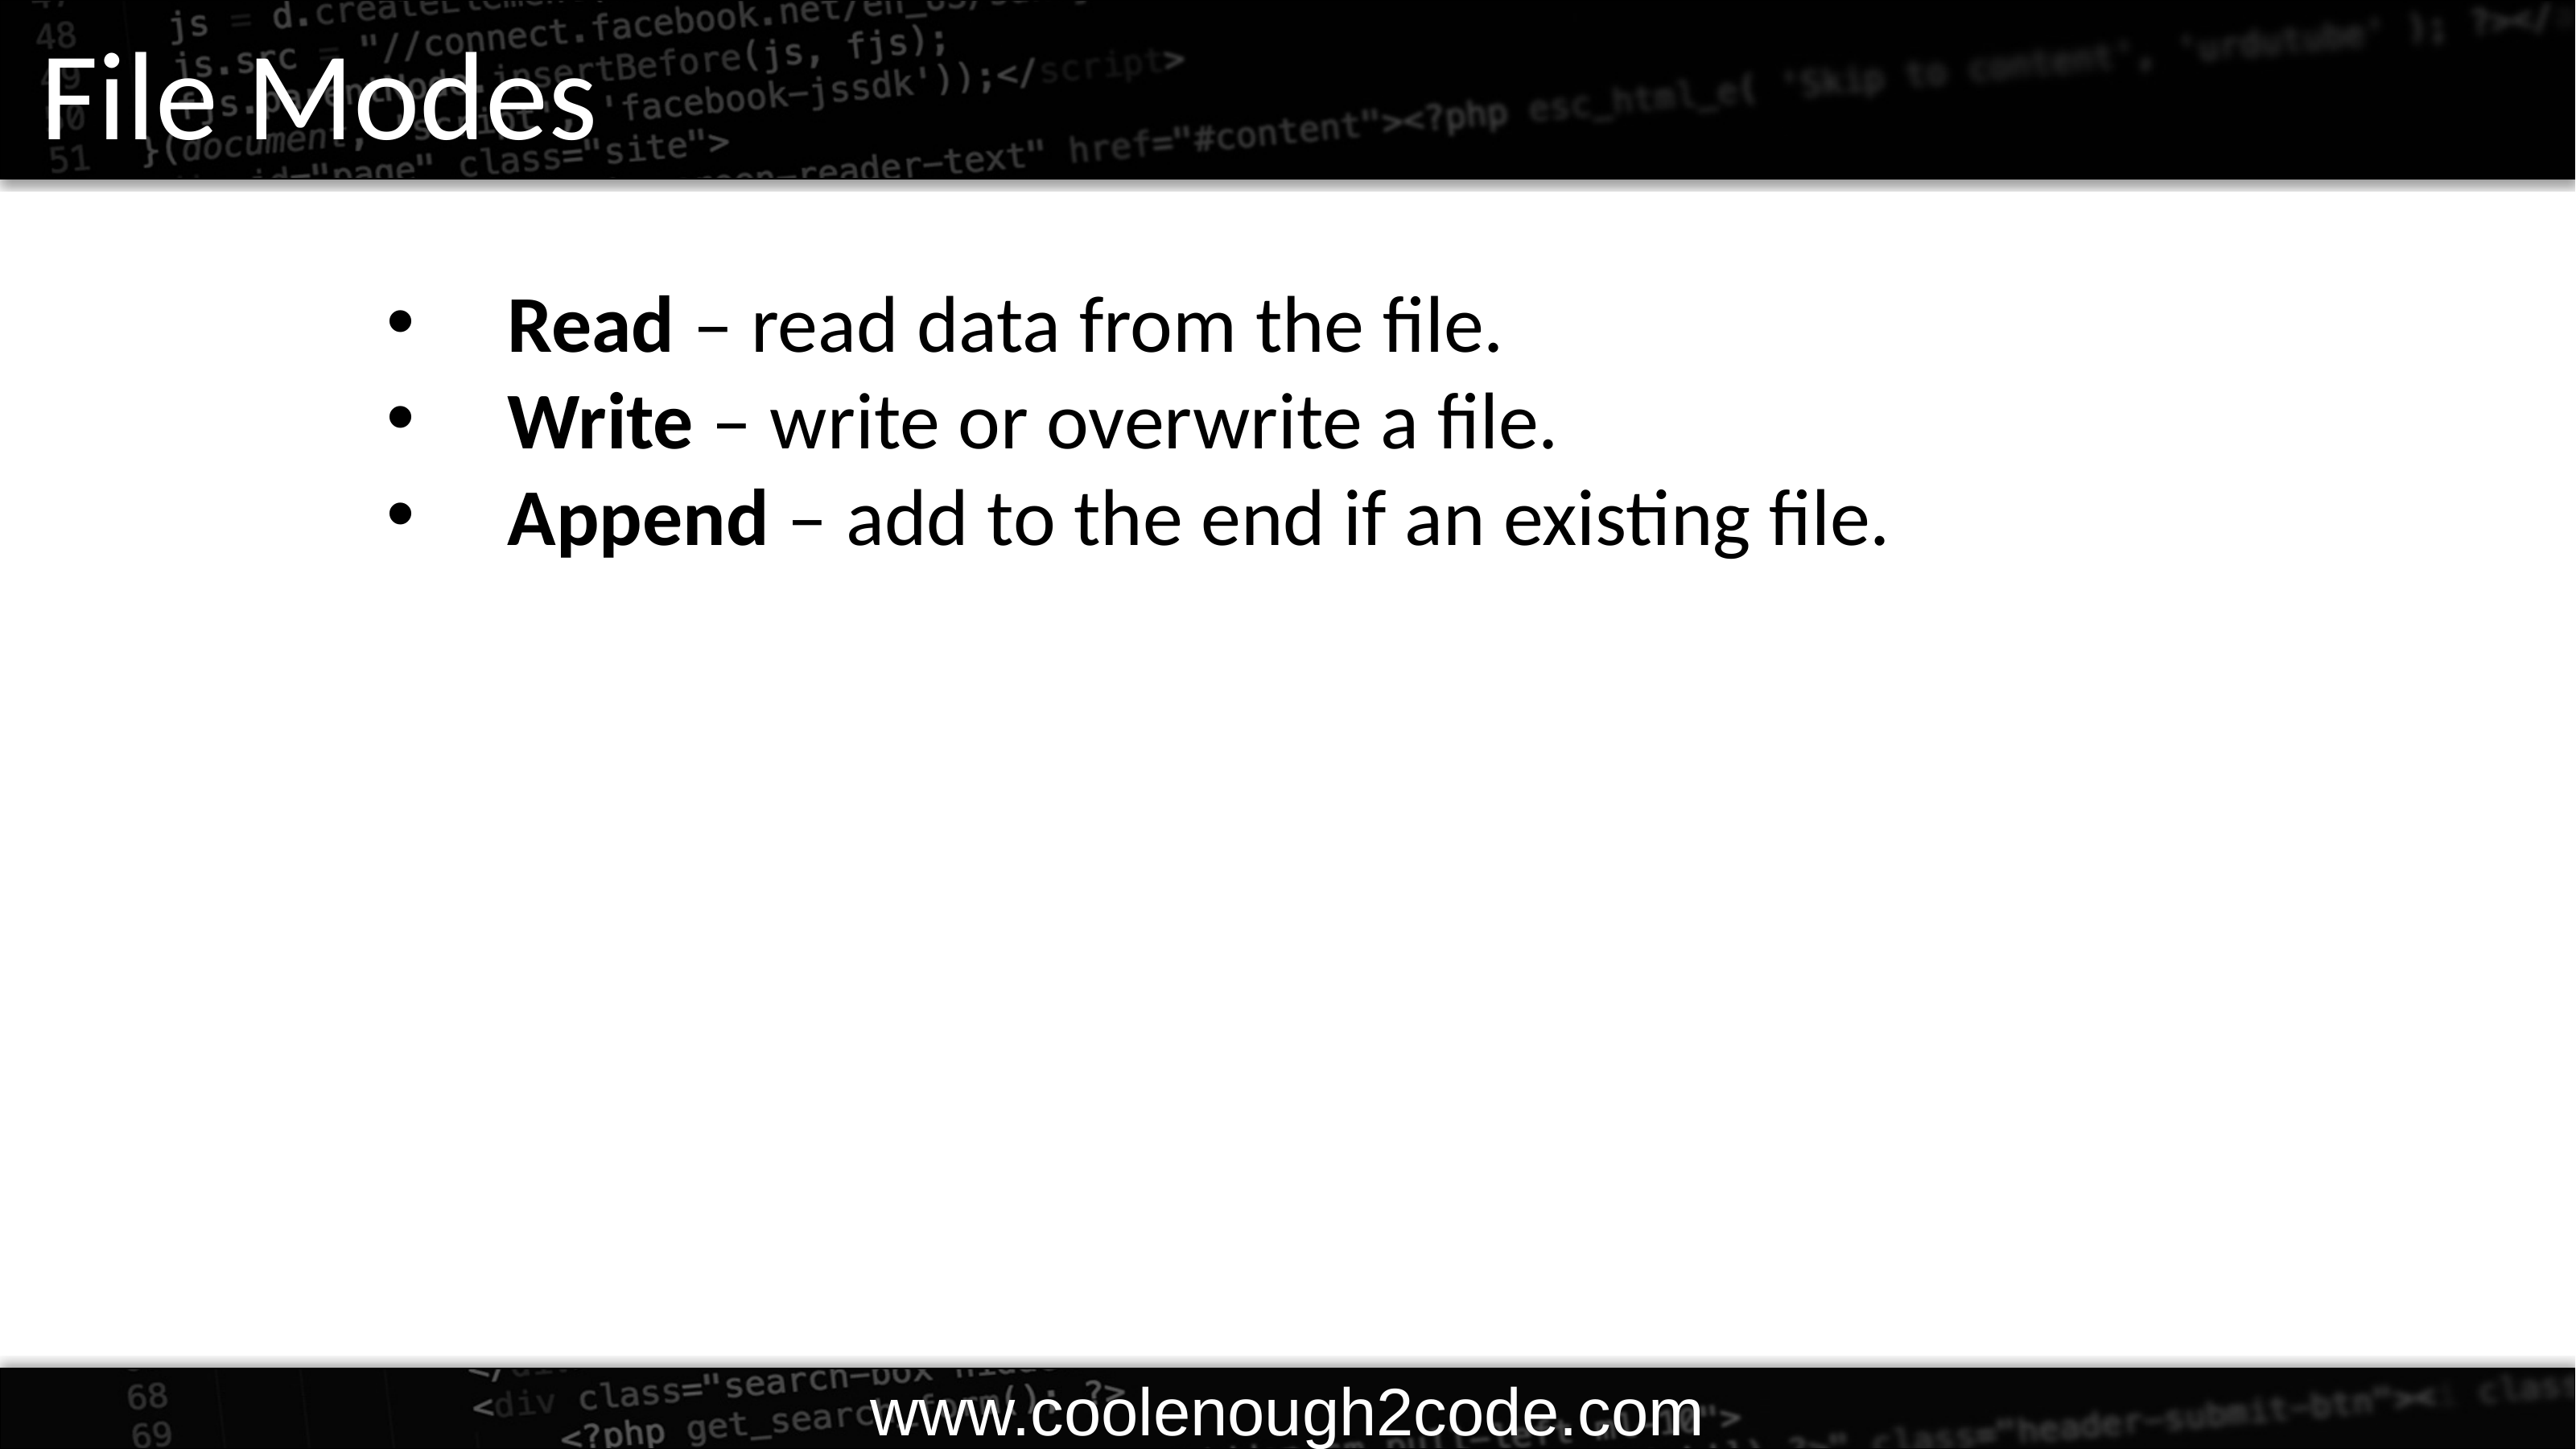

File Modes
Read – read data from the file.
Write – write or overwrite a file.
Append – add to the end if an existing file.
www.coolenough2code.com